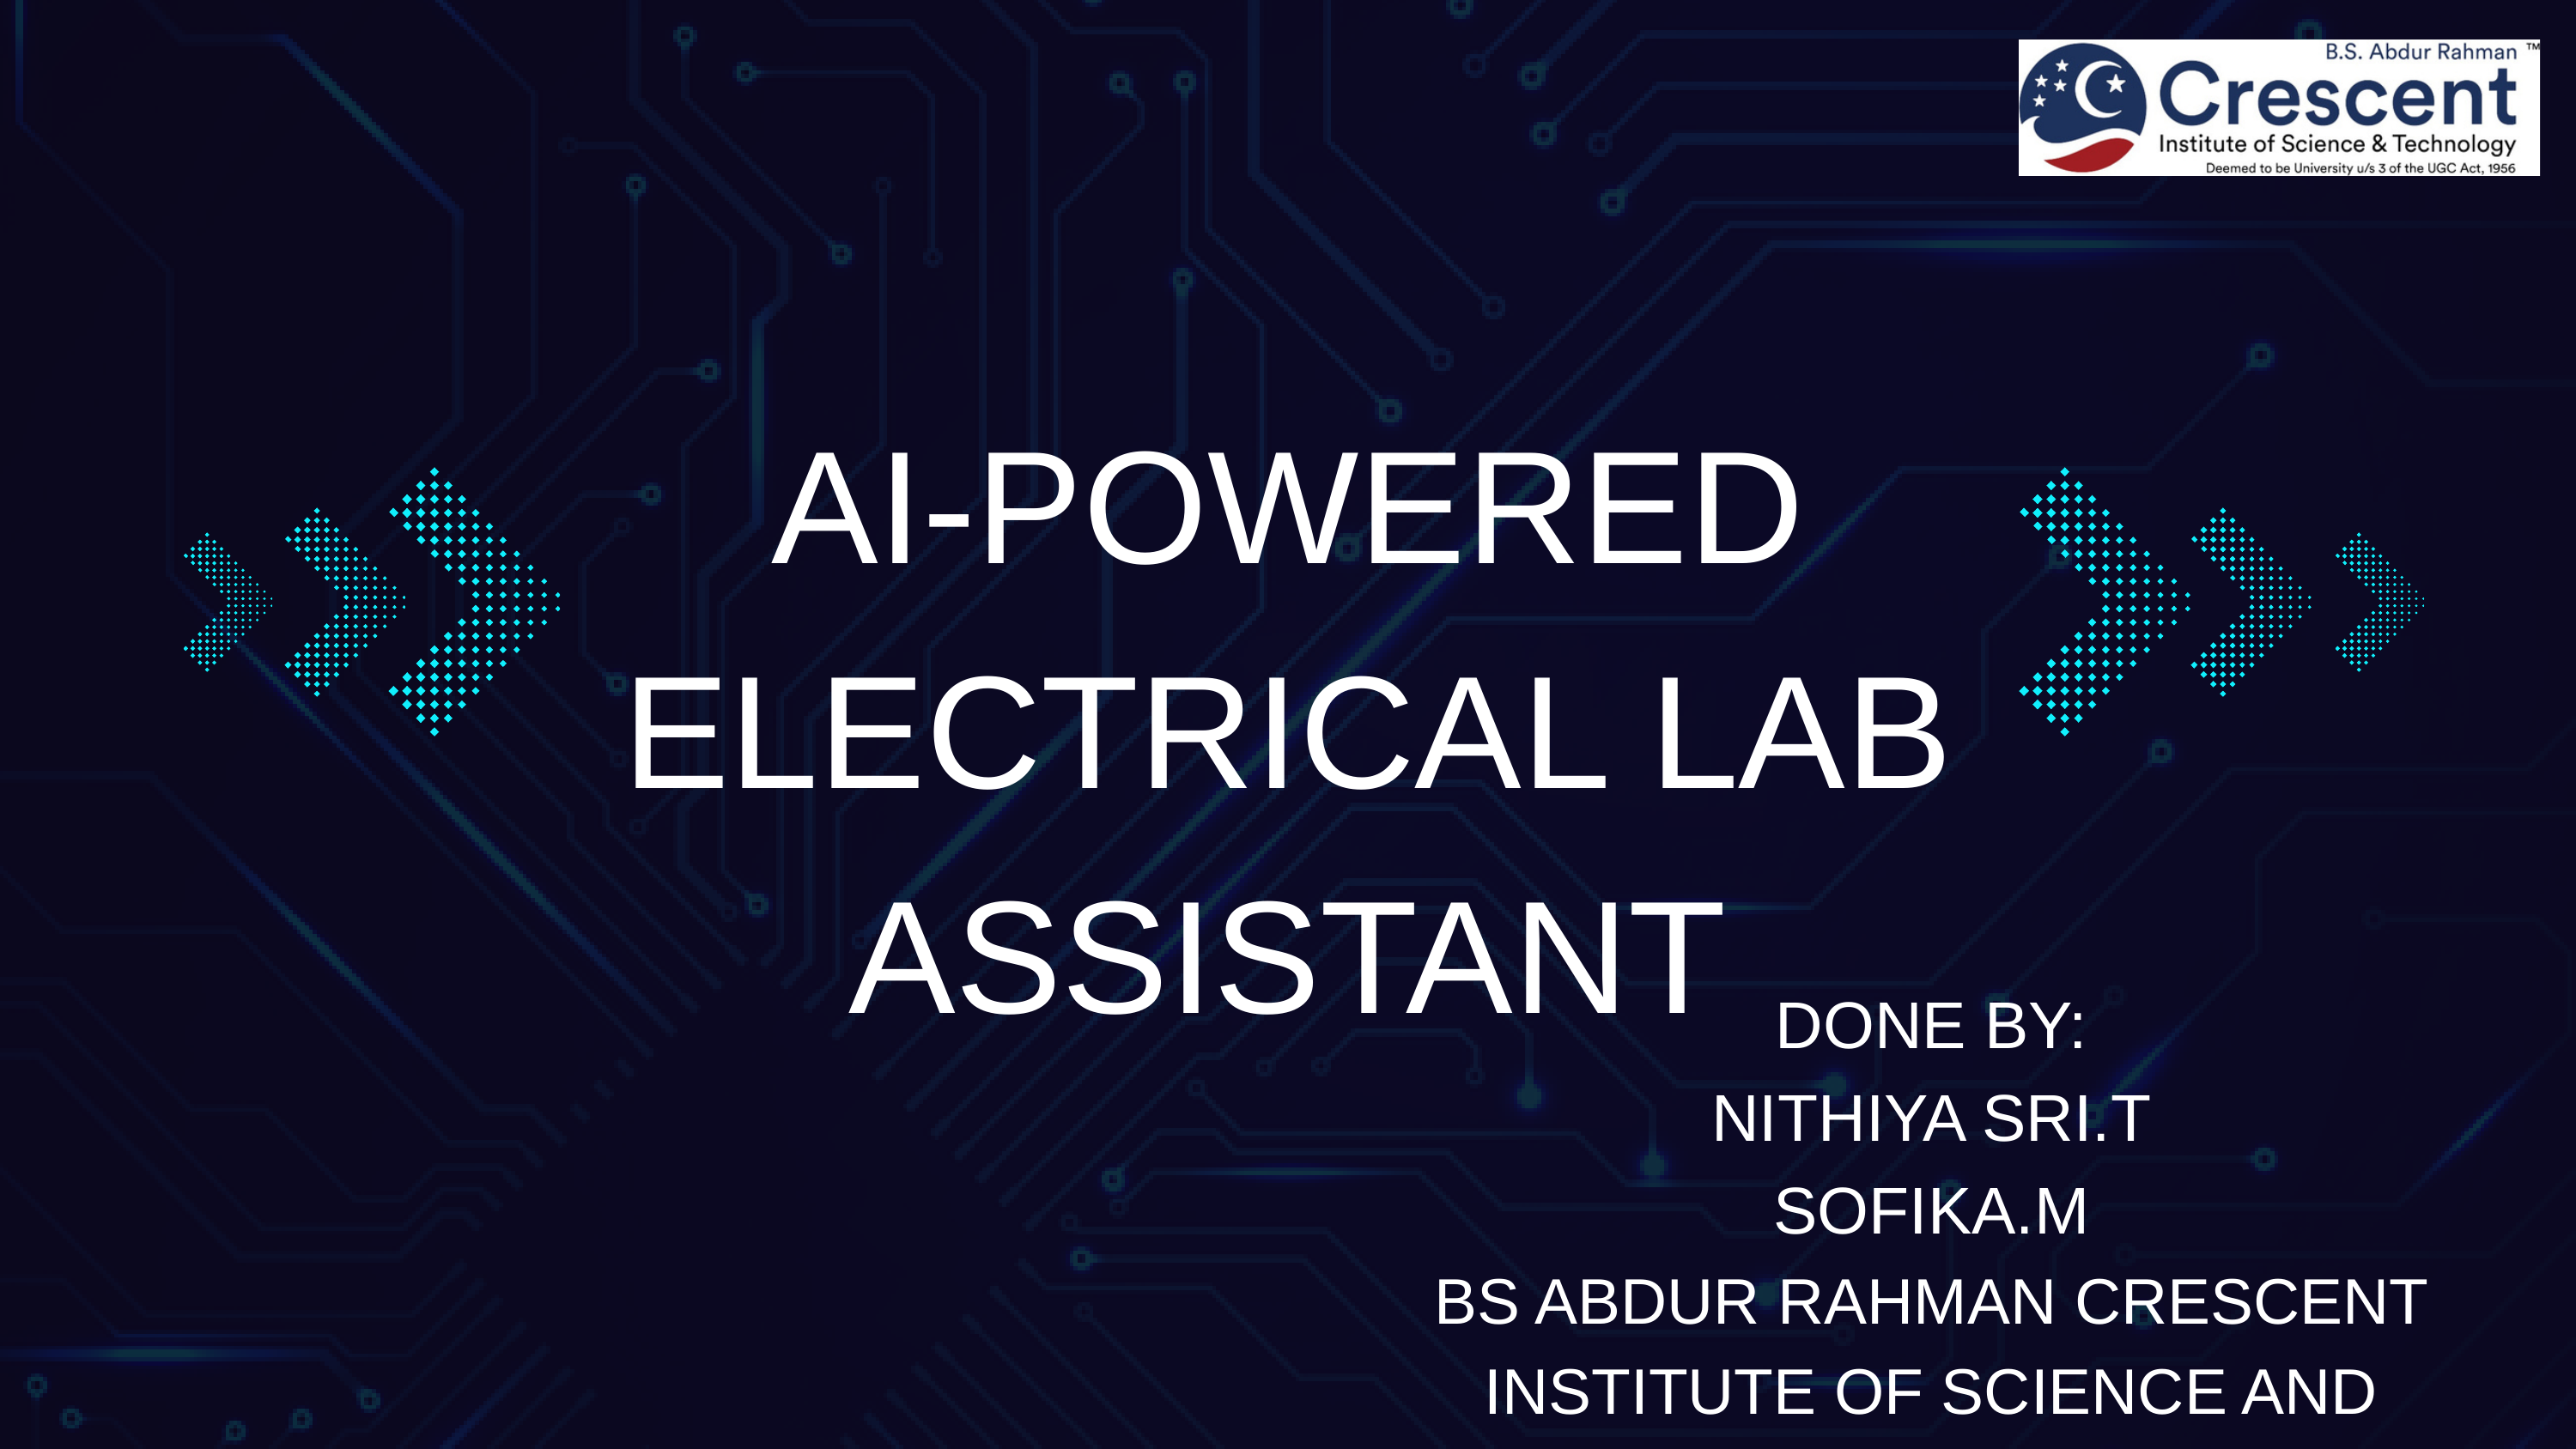

AI-POWERED ELECTRICAL LAB ASSISTANT

DONE BY:
NITHIYA SRI.T
SOFIKA.M
BS ABDUR RAHMAN CRESCENT INSTITUTE OF SCIENCE AND TECHNOLOGY